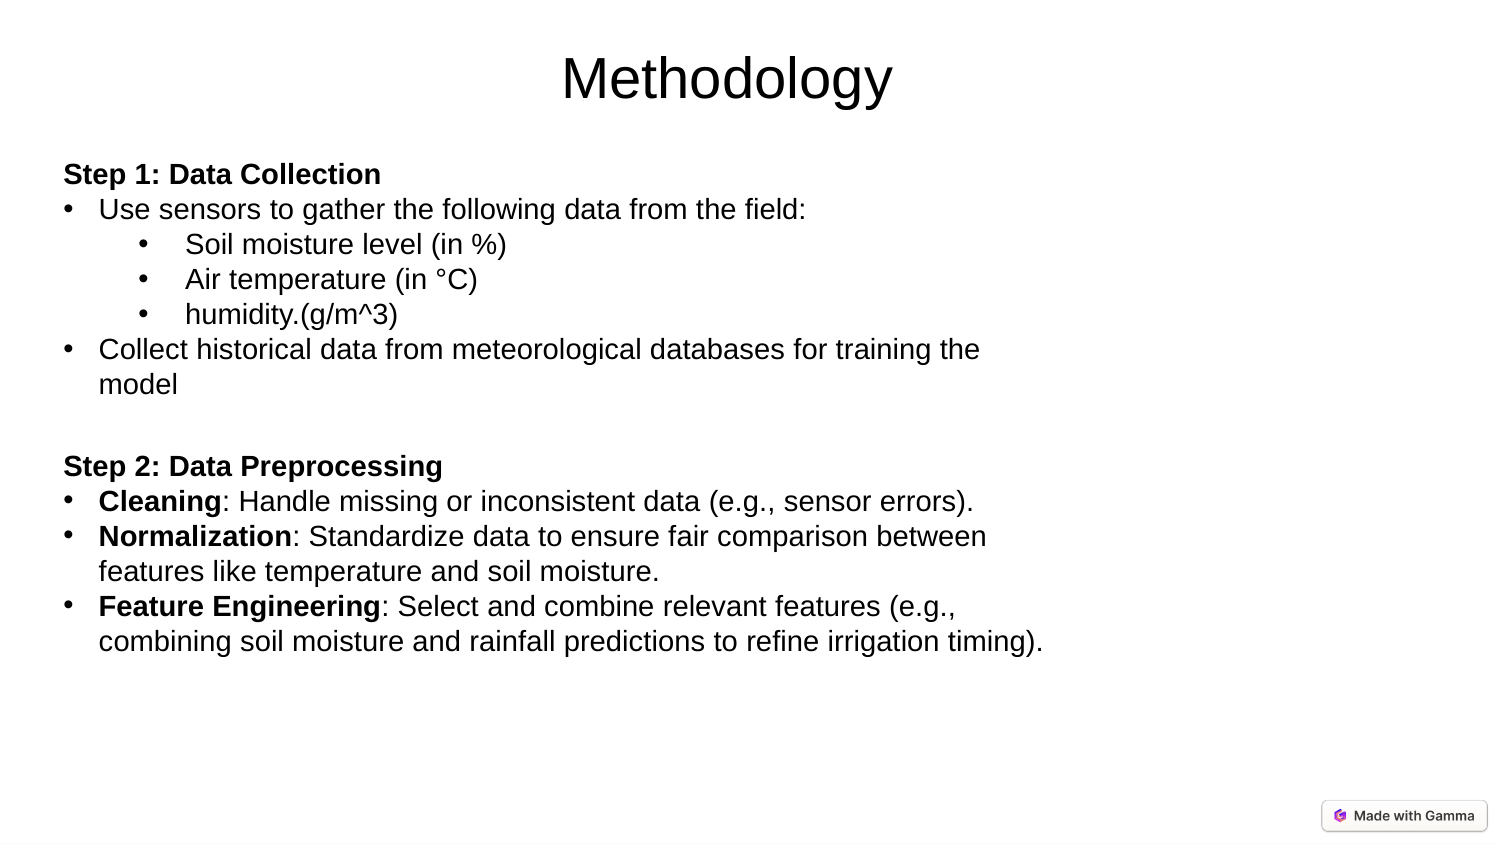

Methodology
Step 1: Data Collection
Use sensors to gather the following data from the field:
Soil moisture level (in %)
Air temperature (in °C)
humidity.(g/m^3)
Collect historical data from meteorological databases for training the model
Step 2: Data Preprocessing
Cleaning: Handle missing or inconsistent data (e.g., sensor errors).
Normalization: Standardize data to ensure fair comparison between features like temperature and soil moisture.
Feature Engineering: Select and combine relevant features (e.g., combining soil moisture and rainfall predictions to refine irrigation timing).